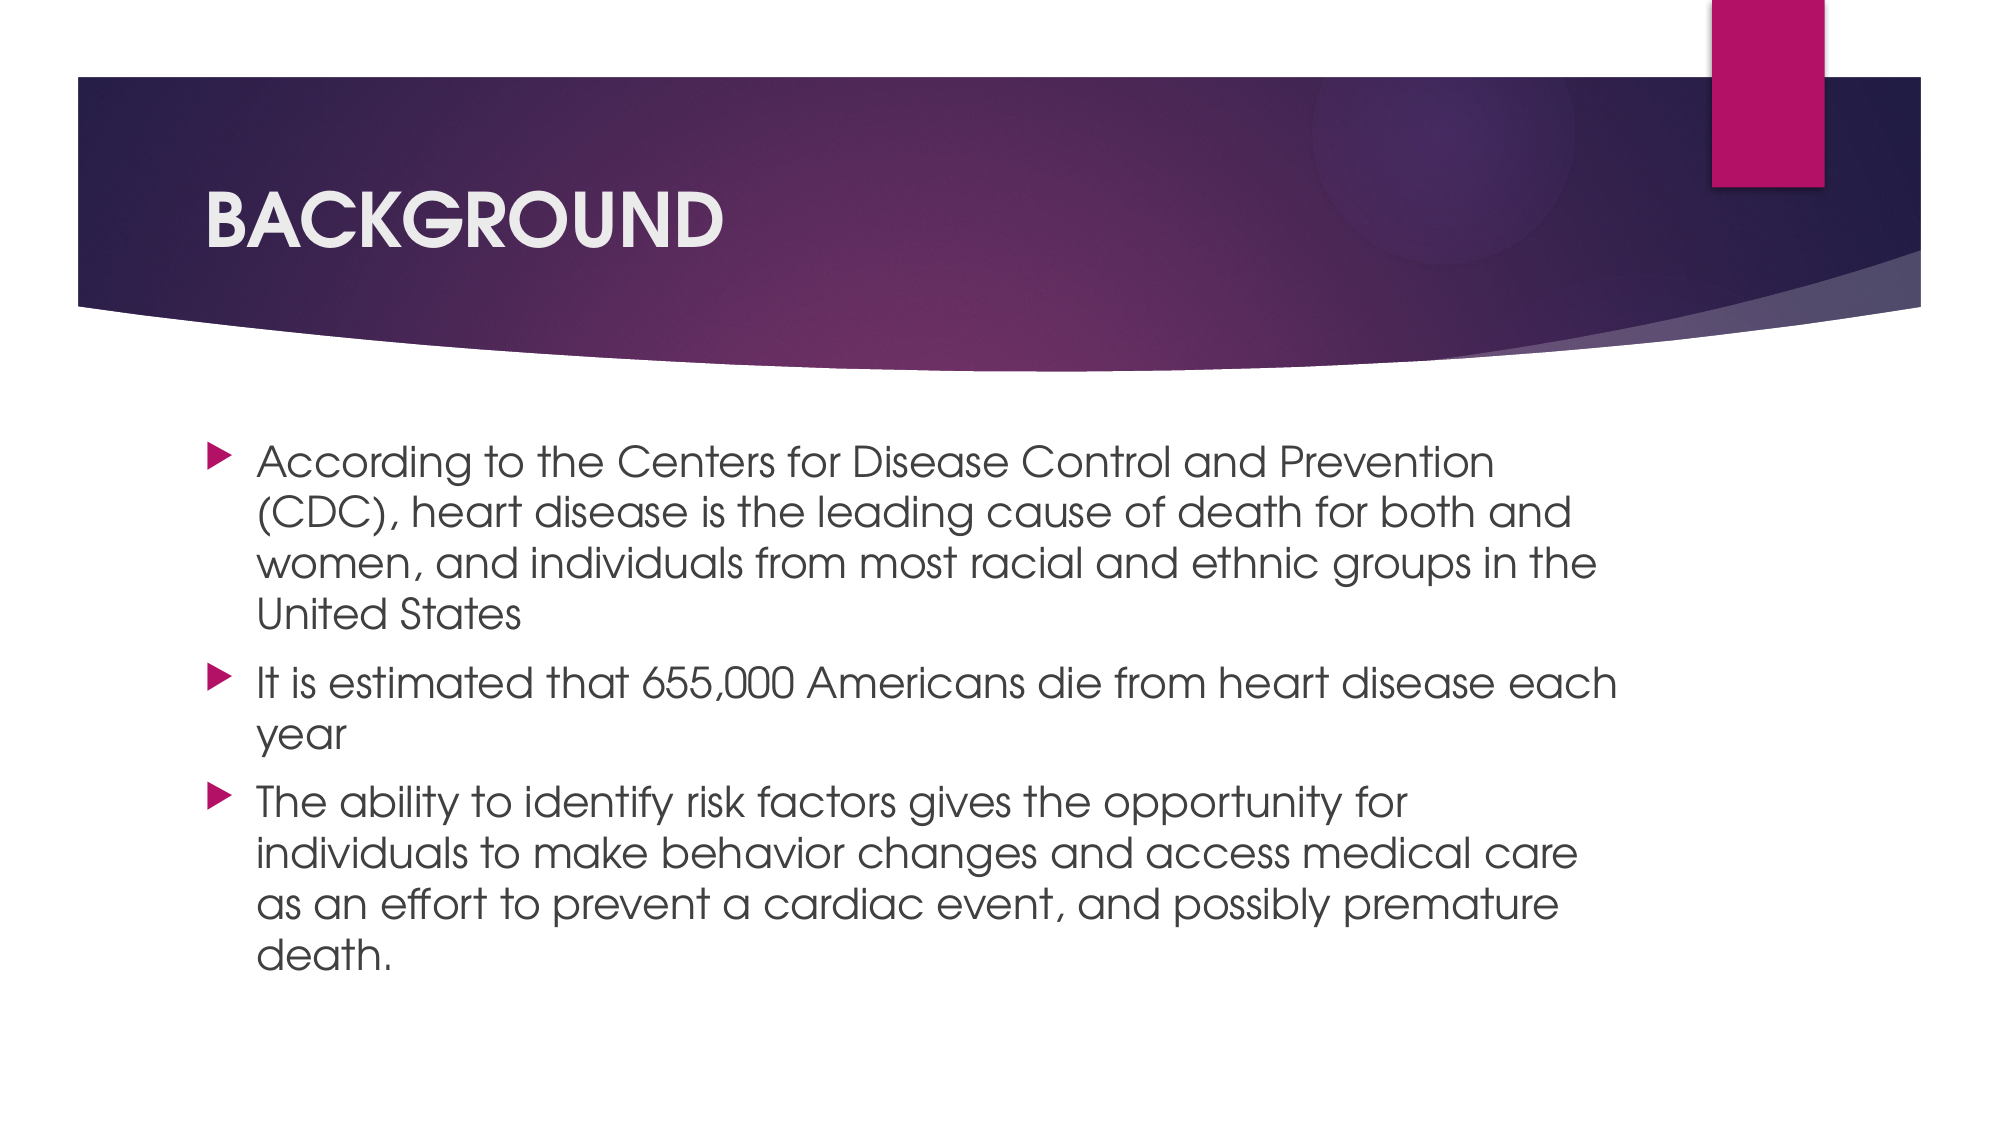

# BACKGROUND
According to the Centers for Disease Control and Prevention (CDC), heart disease is the leading cause of death for both and women, and individuals from most racial and ethnic groups in the United States
It is estimated that 655,000 Americans die from heart disease each year
The ability to identify risk factors gives the opportunity for individuals to make behavior changes and access medical care as an effort to prevent a cardiac event, and possibly premature death.